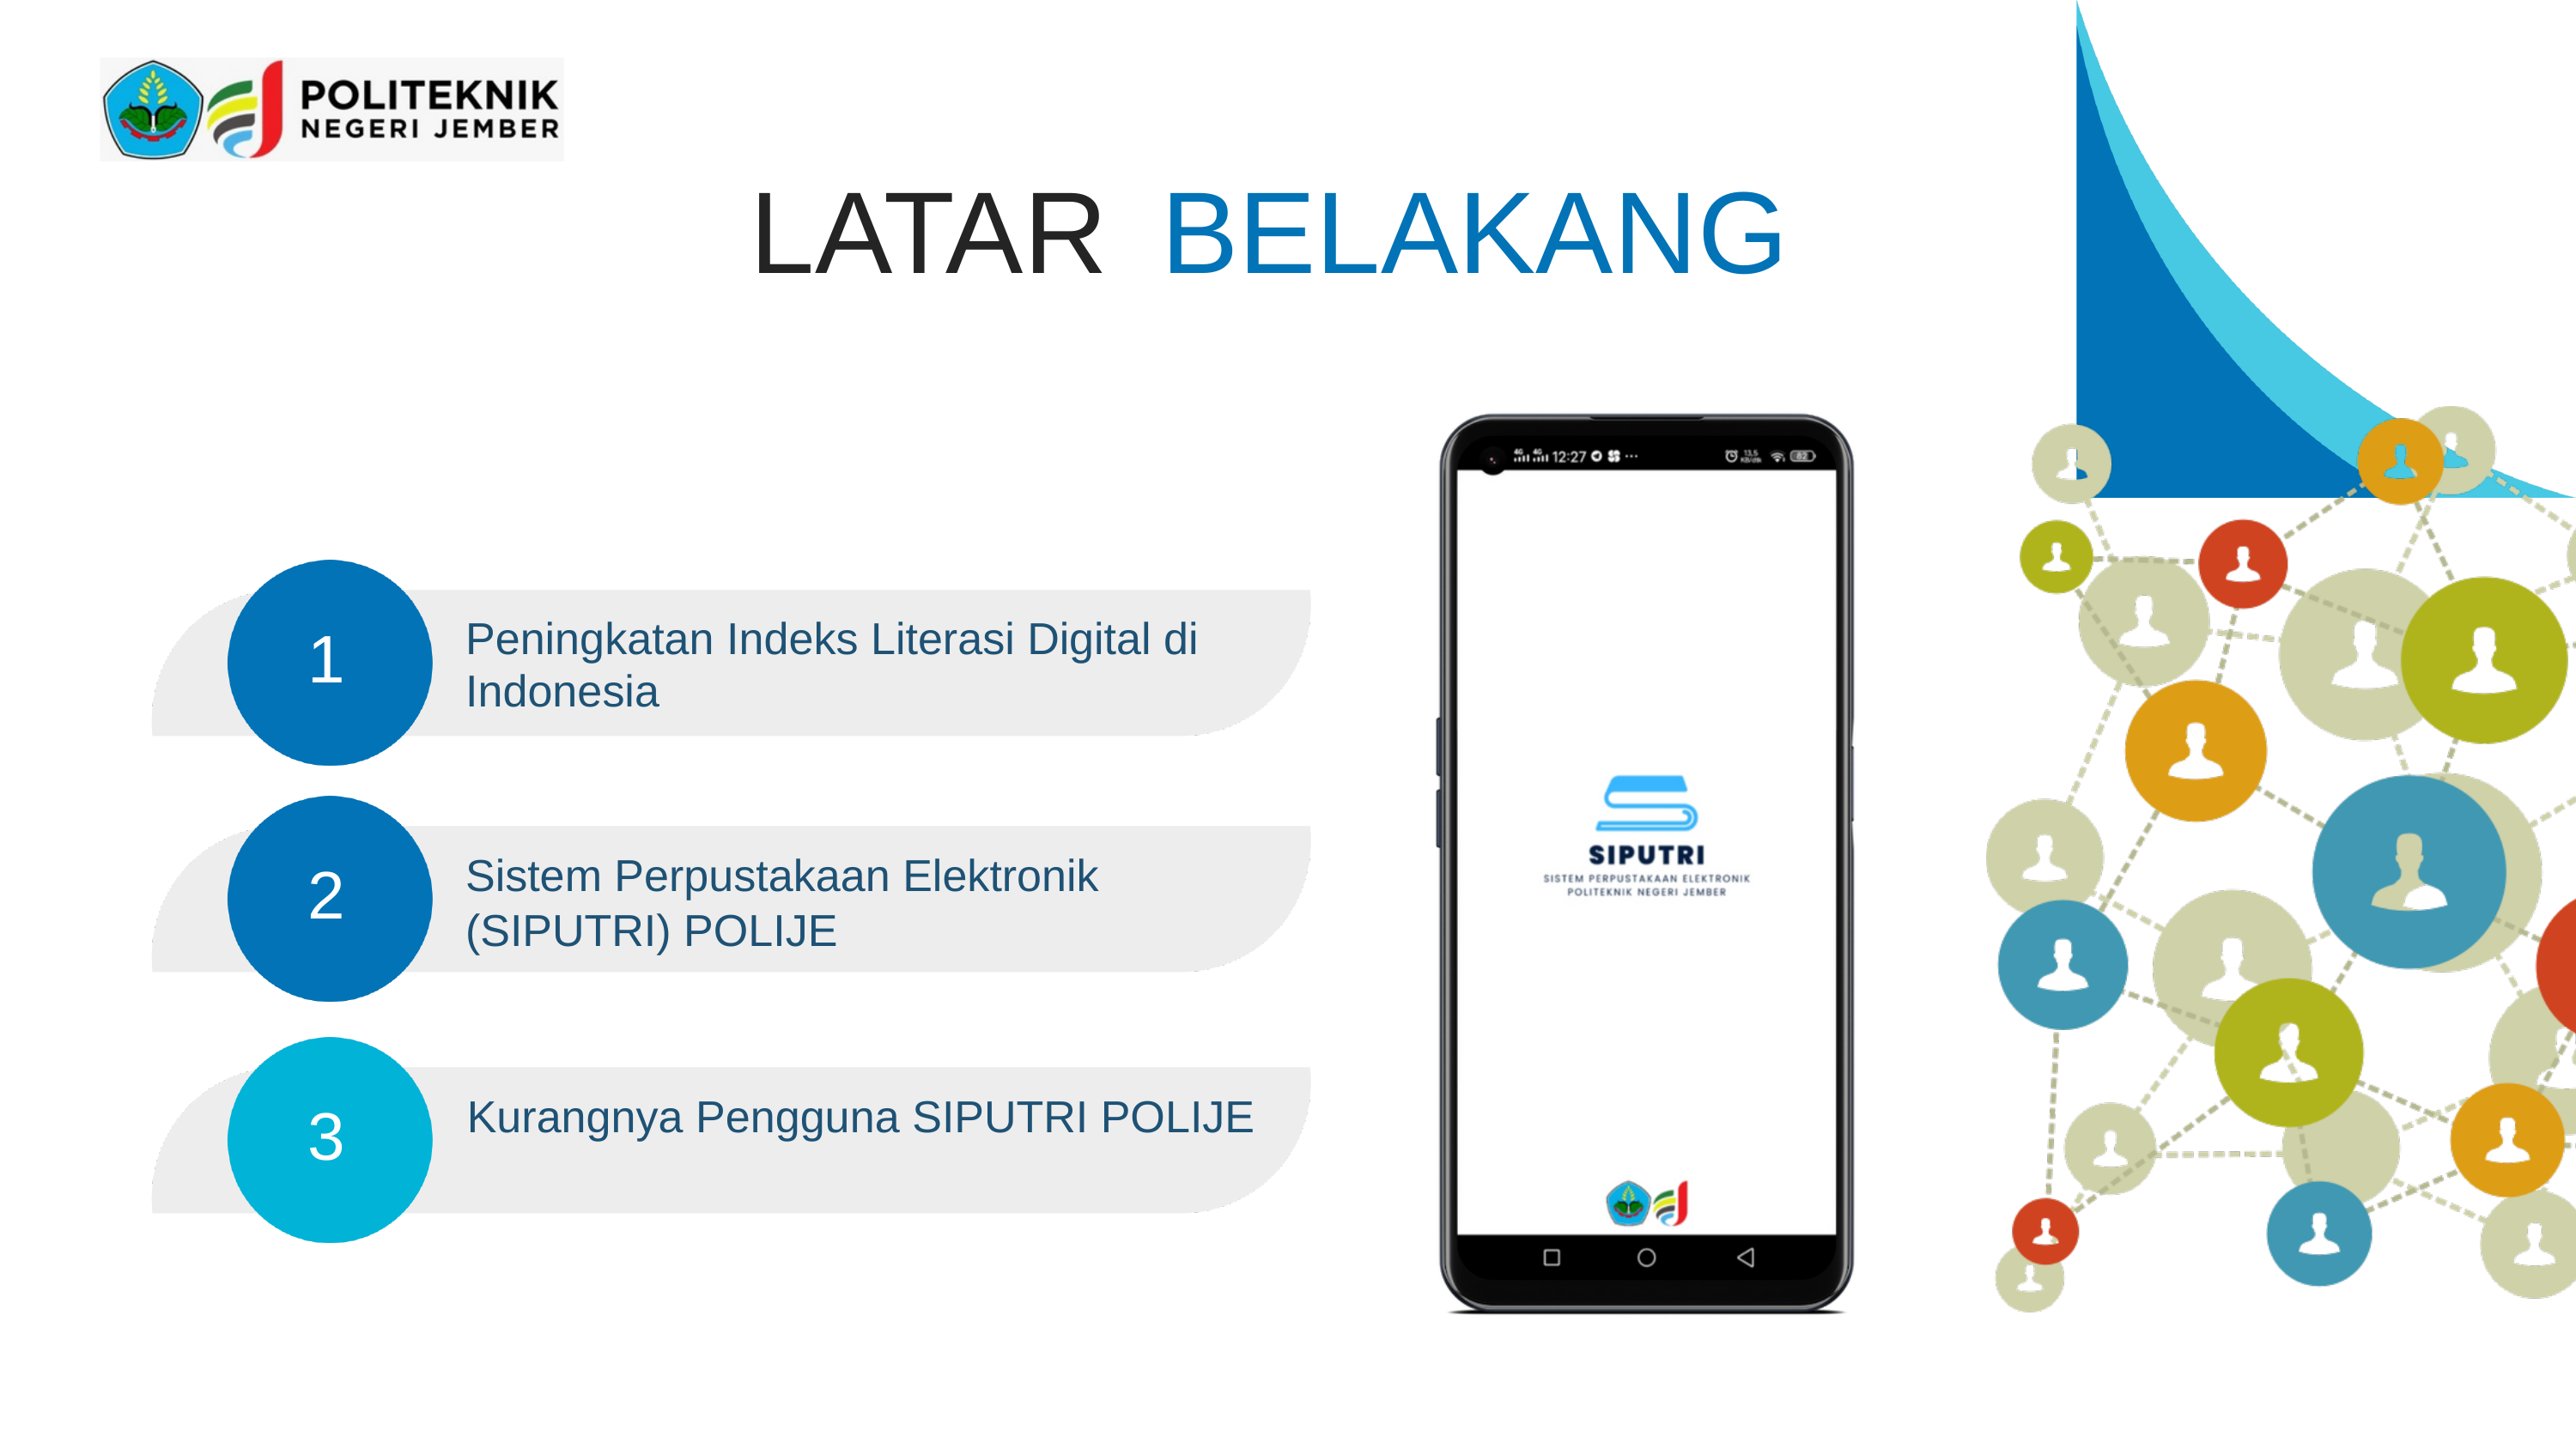

LATAR
BELAKANG

Peningkatan Indeks Literasi Digital di Indonesia
1

Sistem Perpustakaan Elektronik (SIPUTRI) POLIJE
2

2
Kurangnya Pengguna SIPUTRI POLIJE
3